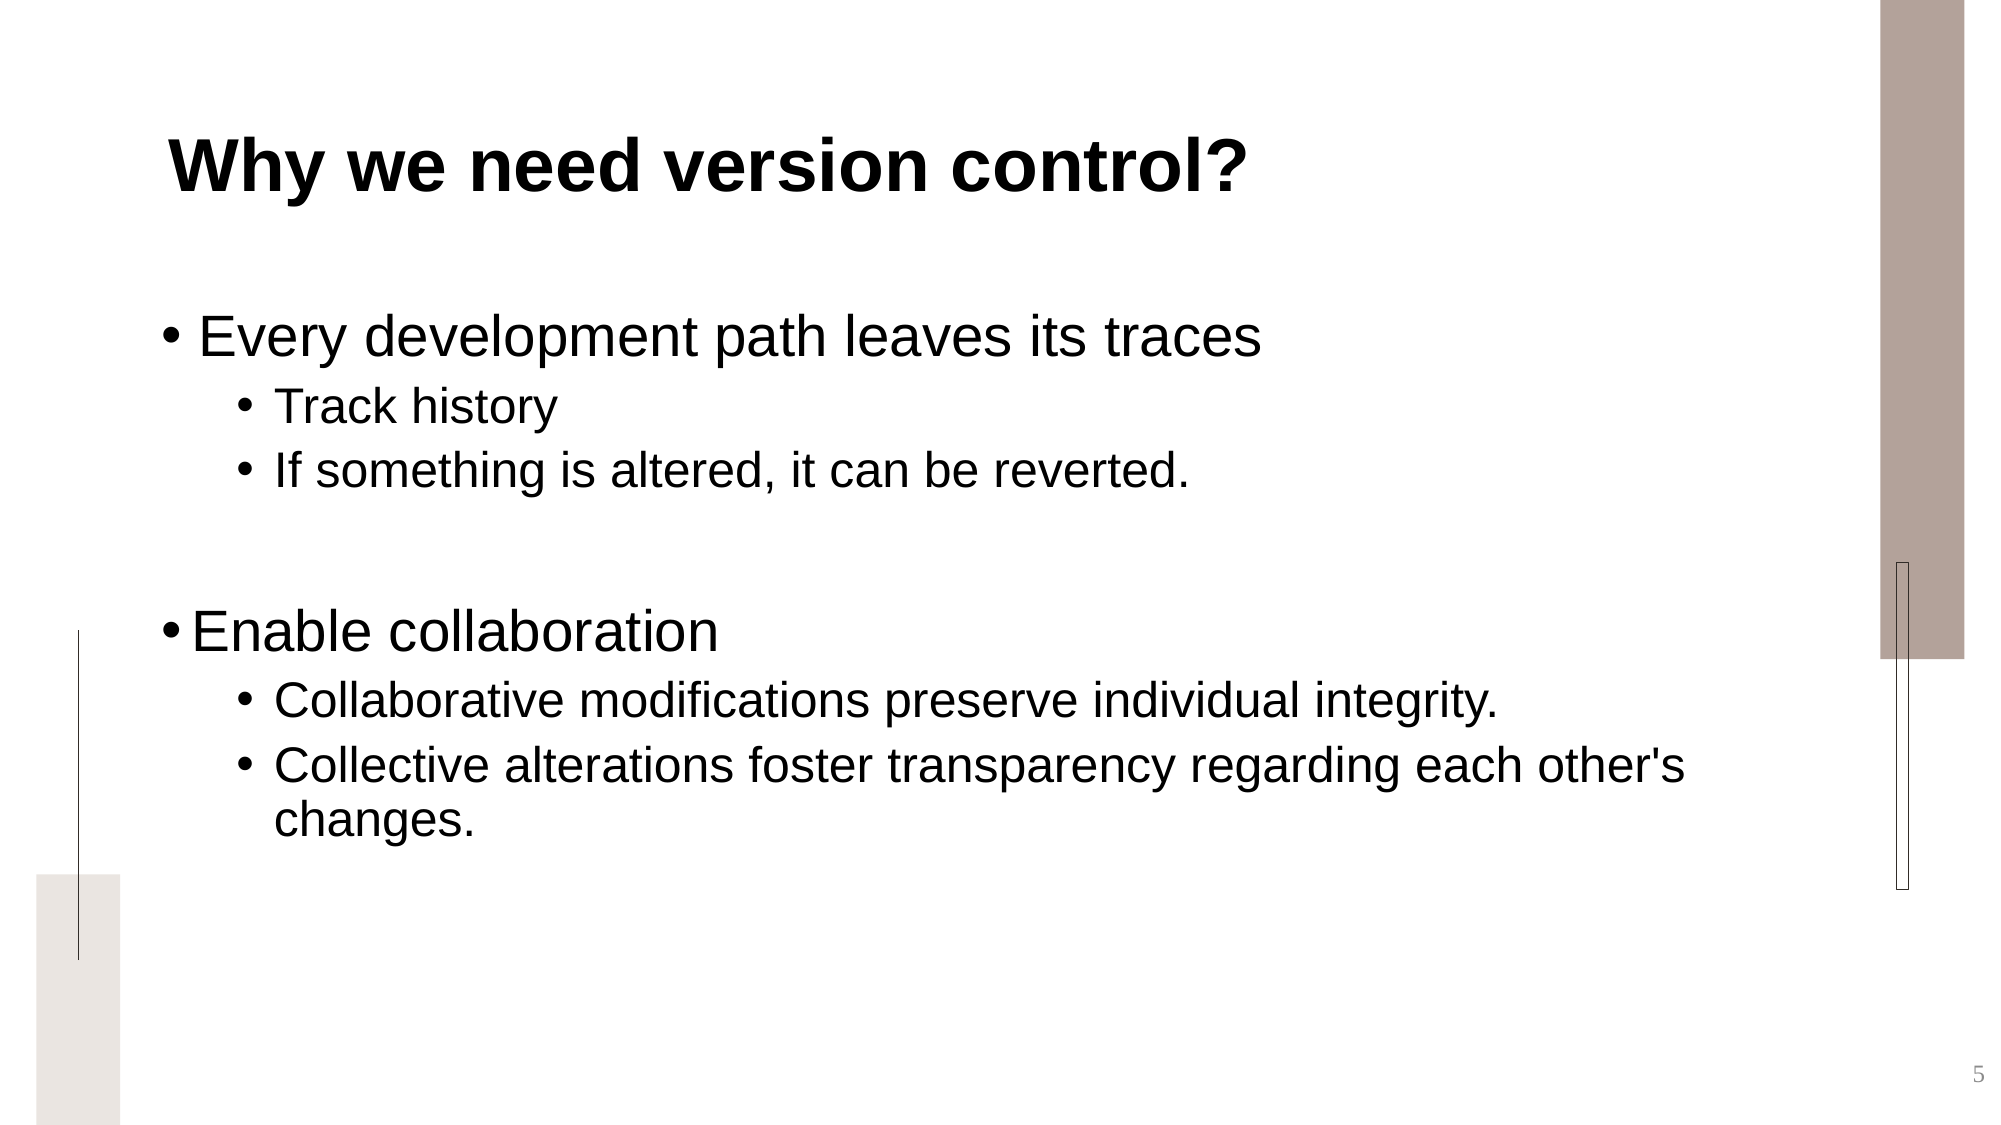

# Why we need version control?
Every development path leaves its traces
Track history
If something is altered, it can be reverted.

Enable collaboration
Collaborative modifications preserve individual integrity.
Collective alterations foster transparency regarding each other's changes.
5